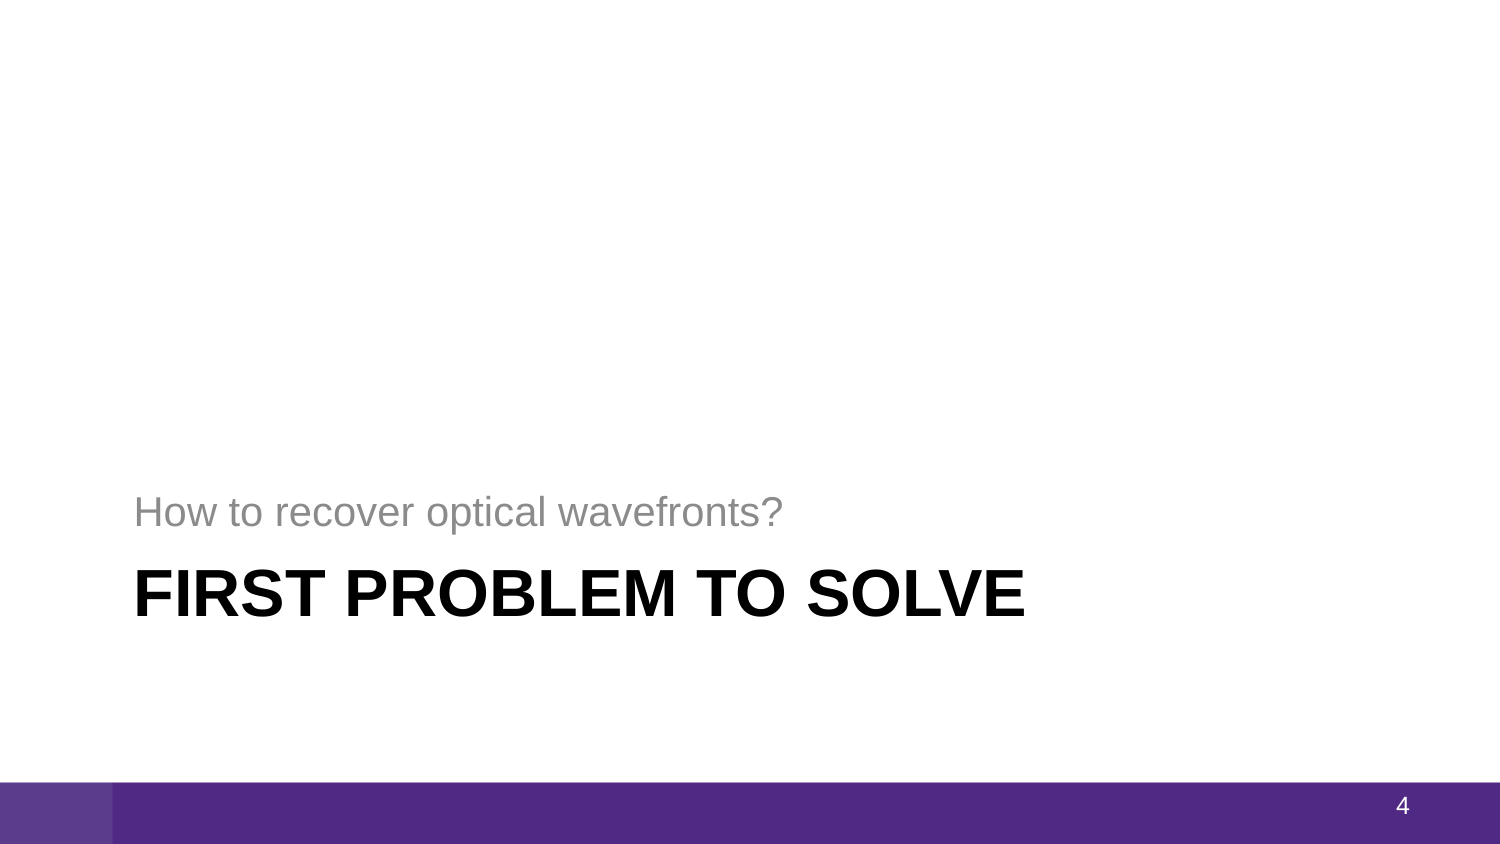

How to recover optical wavefronts?
# FIRST PROBLEM TO SOLVE
4